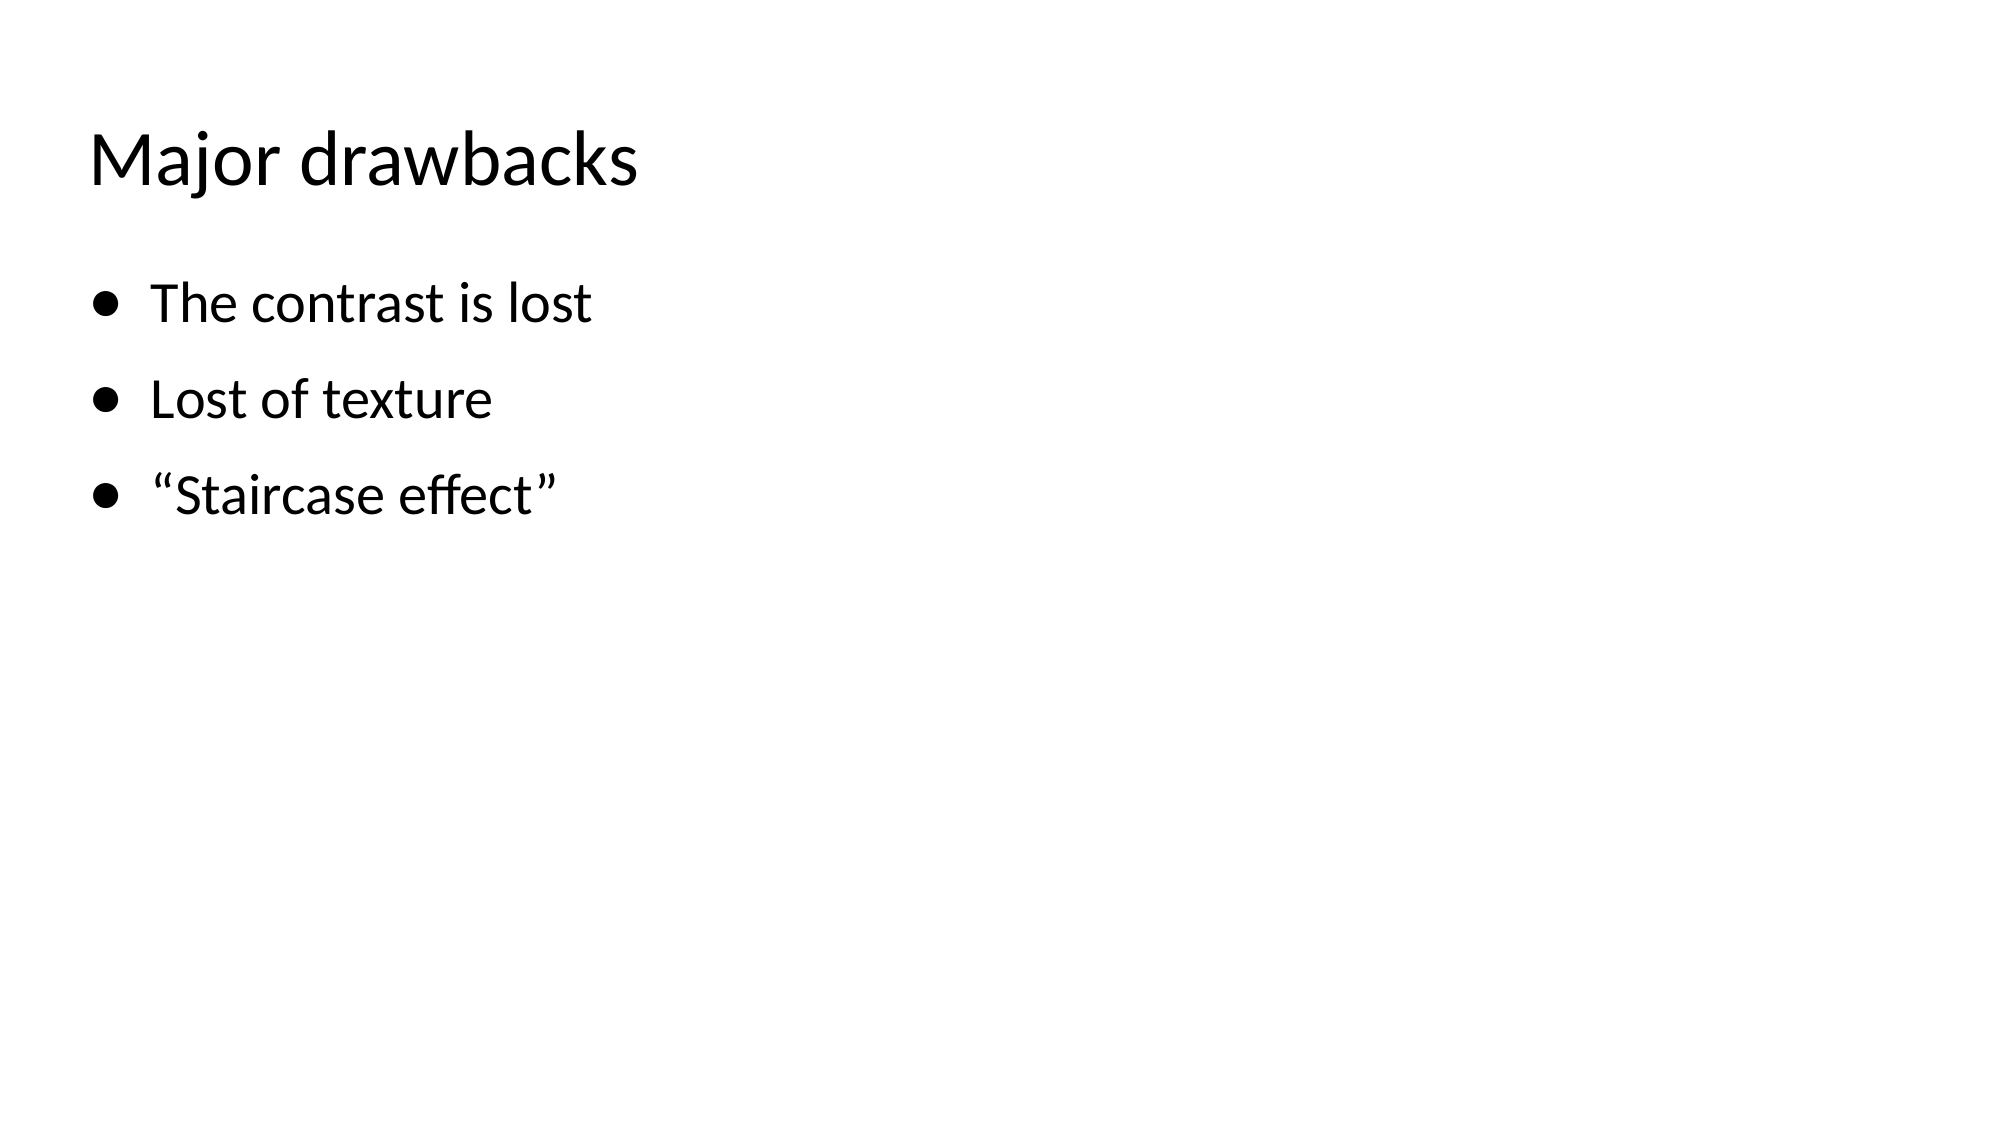

# Major drawbacks
The contrast is lost
Lost of texture
“Staircase effect”